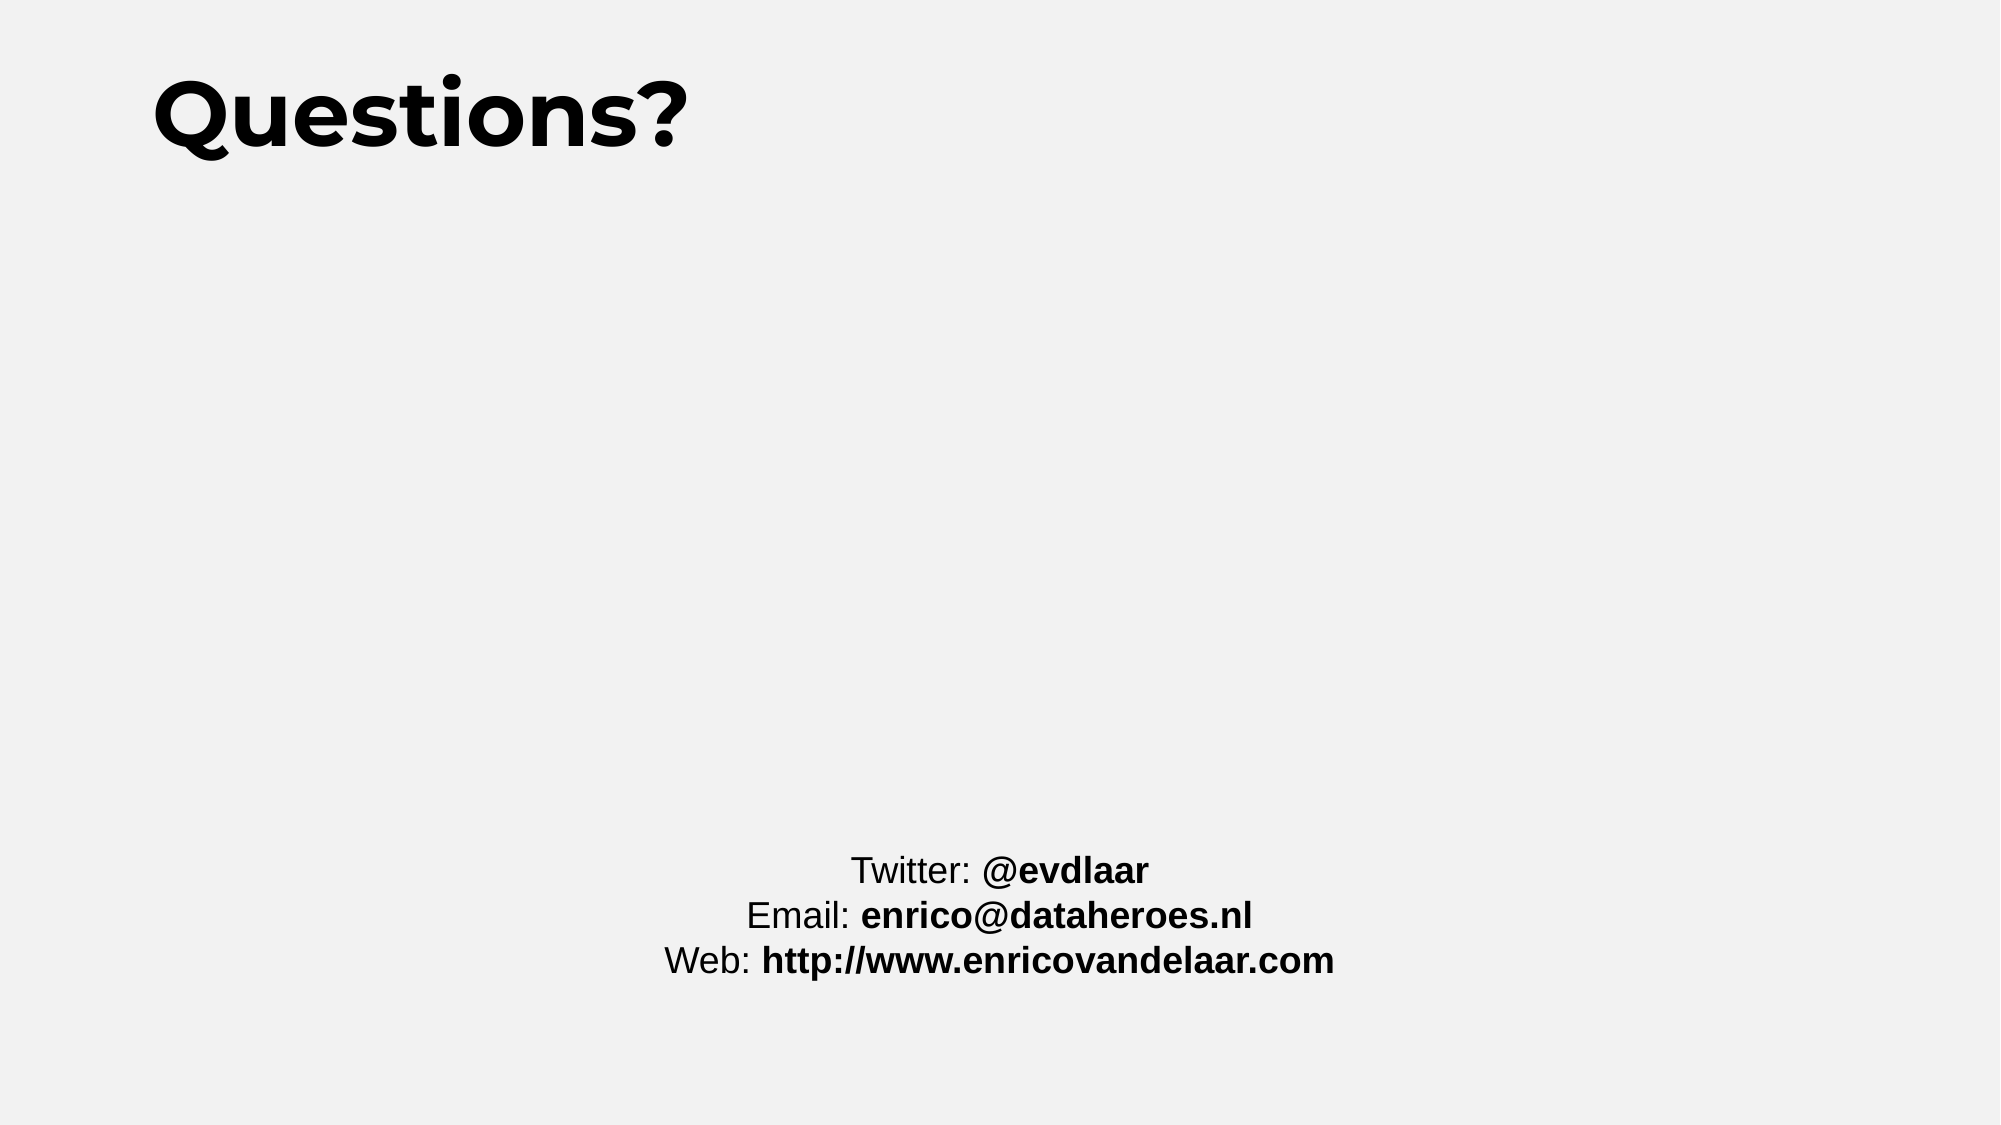

# Questions?
Twitter: @evdlaar
Email: enrico@dataheroes.nl
Web: http://www.enricovandelaar.com